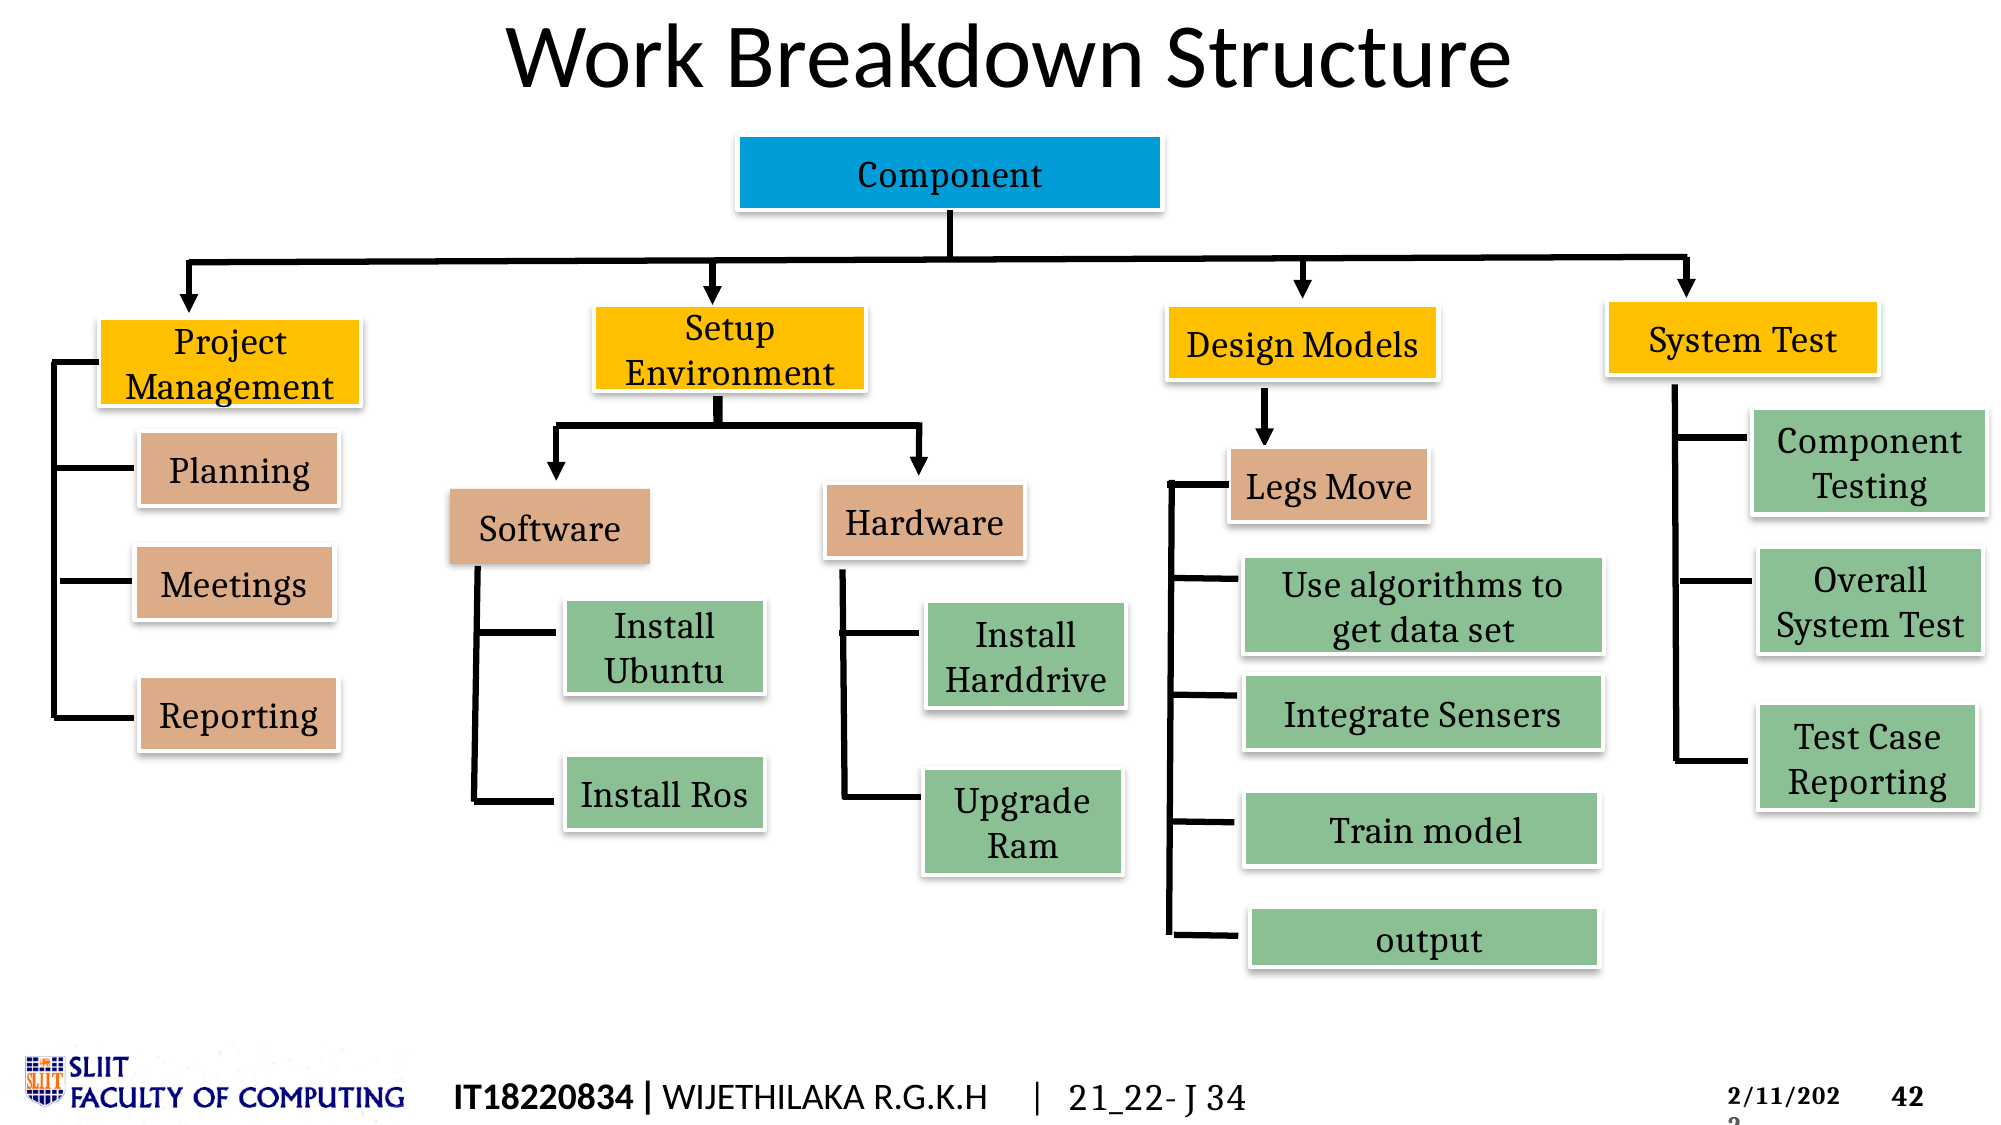

# Work Breakdown Structure
Component
System Test
Design Models
Setup Environment
Project Management

Component
Testing
Planning
Legs Move
Hardware
Software
Meetings
Overall System Test
Use algorithms to get data set
Install Ubuntu
Install Harddrive
Integrate Sensers
Reporting
Test Case Reporting
Install Ros
Upgrade Ram
 Train model
 output
IT18220834 | WIJETHILAKA R.G.K.H